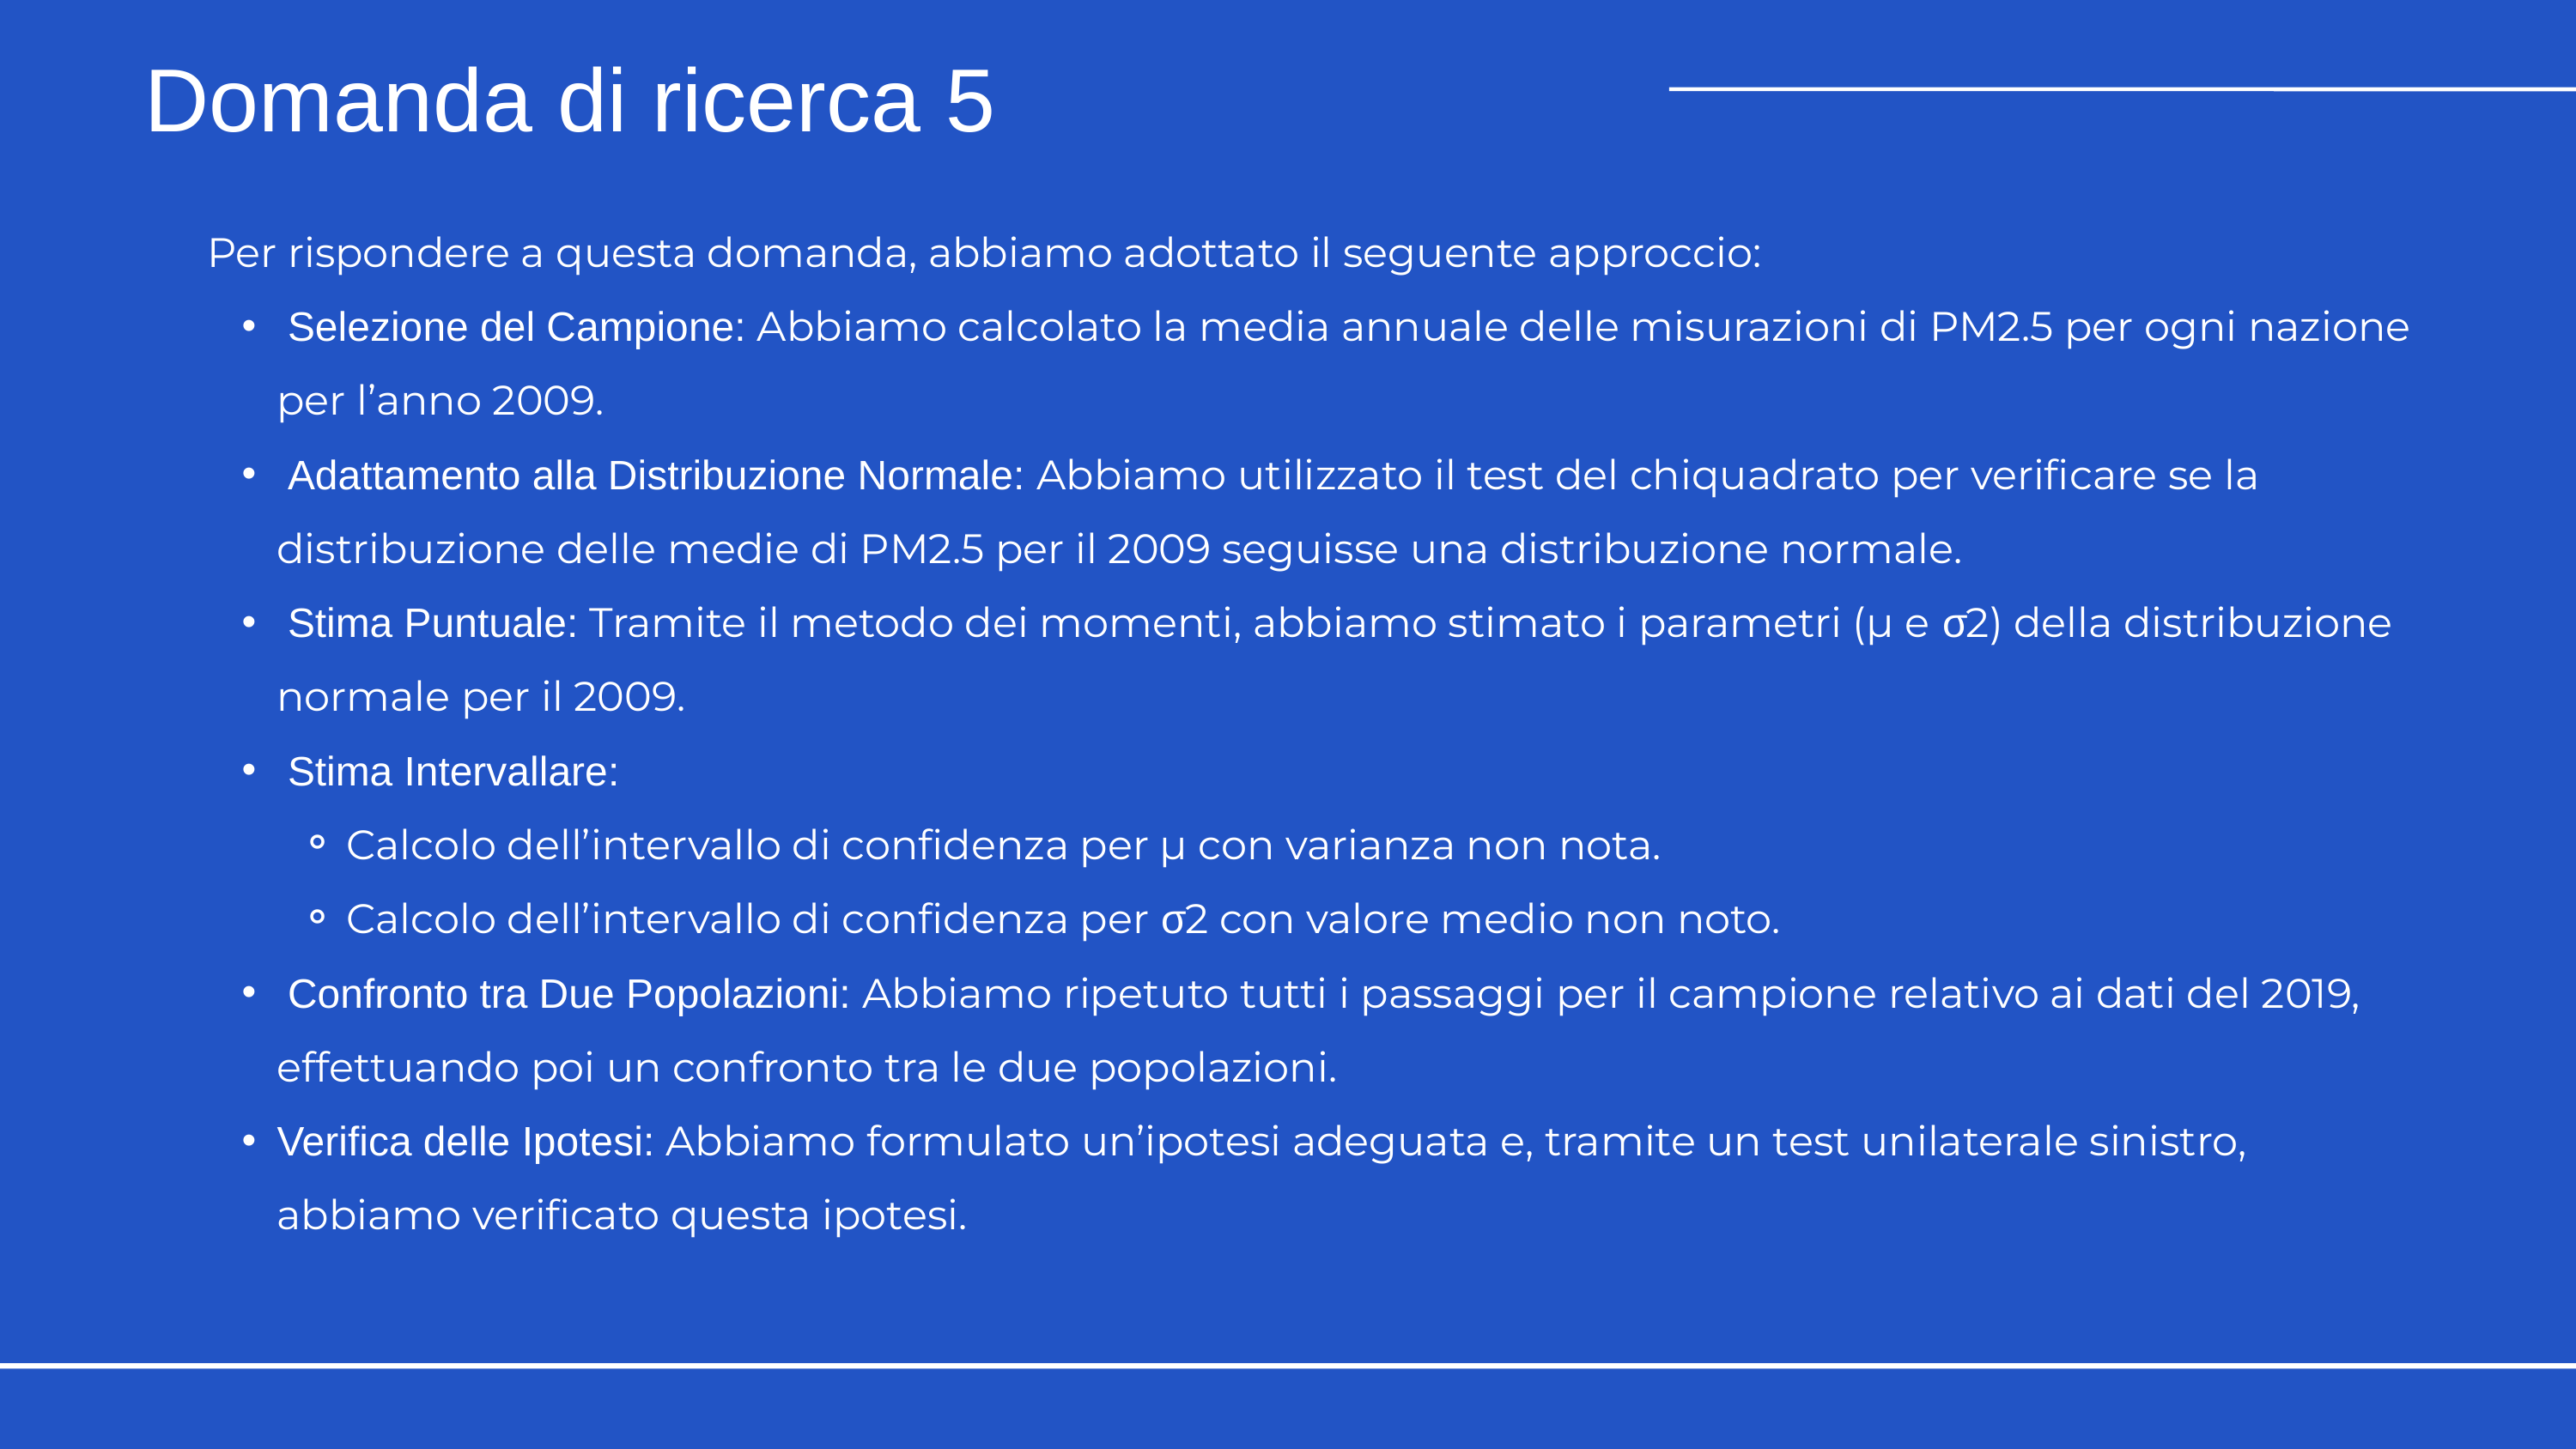

Domanda di ricerca 5

Per rispondere a questa domanda, abbiamo adottato il seguente approccio:
 Selezione del Campione: Abbiamo calcolato la media annuale delle misurazioni di PM2.5 per ogni nazione per l’anno 2009.
 Adattamento alla Distribuzione Normale: Abbiamo utilizzato il test del chiquadrato per verificare se la distribuzione delle medie di PM2.5 per il 2009 seguisse una distribuzione normale.
 Stima Puntuale: Tramite il metodo dei momenti, abbiamo stimato i parametri (μ e σ2) della distribuzione normale per il 2009.
 Stima Intervallare:
Calcolo dell’intervallo di confidenza per μ con varianza non nota.
Calcolo dell’intervallo di confidenza per σ2 con valore medio non noto.
 Confronto tra Due Popolazioni: Abbiamo ripetuto tutti i passaggi per il campione relativo ai dati del 2019, effettuando poi un confronto tra le due popolazioni.
Verifica delle Ipotesi: Abbiamo formulato un’ipotesi adeguata e, tramite un test unilaterale sinistro, abbiamo verificato questa ipotesi.